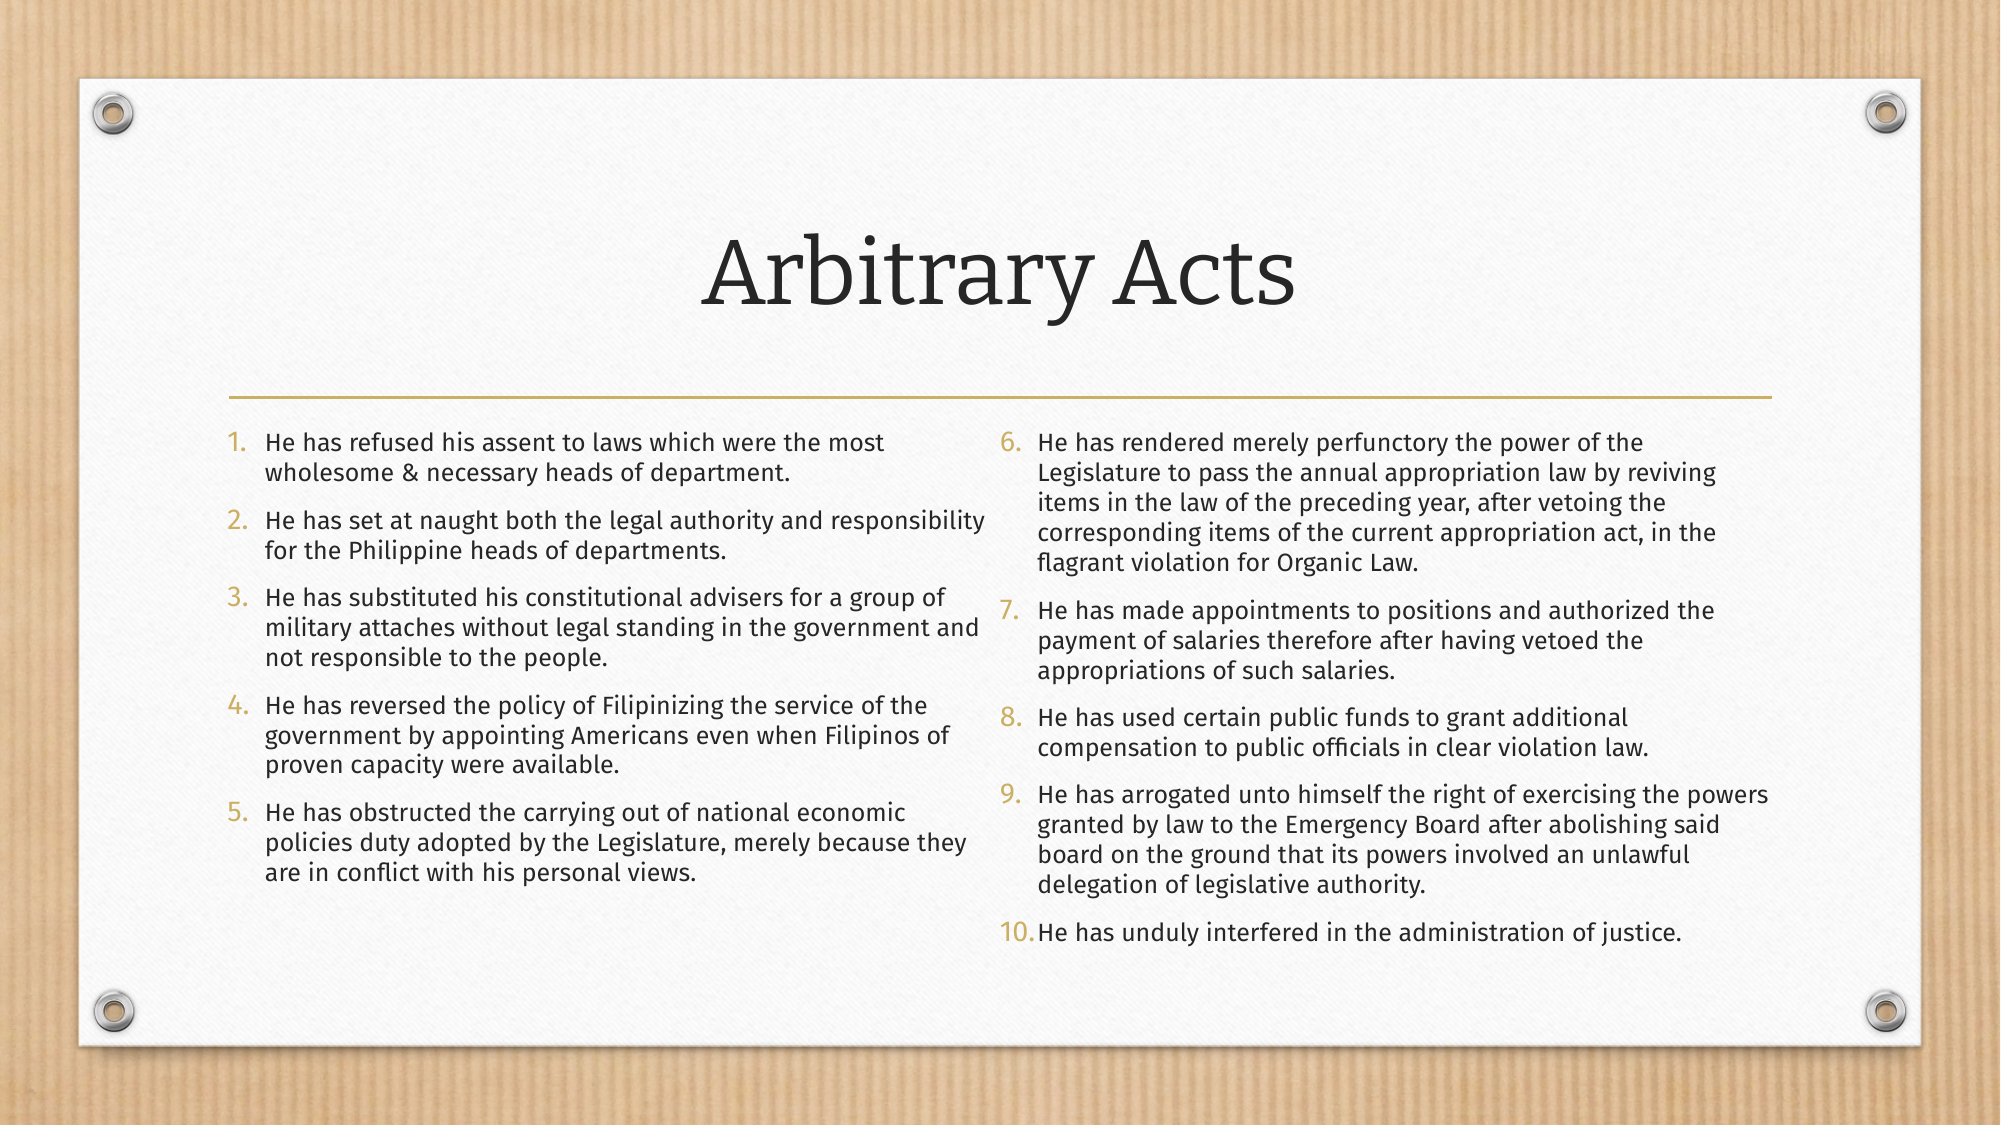

# Arbitrary Acts
He has refused his assent to laws which were the most wholesome & necessary heads of department.
He has set at naught both the legal authority and responsibility for the Philippine heads of departments.
He has substituted his constitutional advisers for a group of military attaches without legal standing in the government and not responsible to the people.
He has reversed the policy of Filipinizing the service of the government by appointing Americans even when Filipinos of proven capacity were available.
He has obstructed the carrying out of national economic policies duty adopted by the Legislature, merely because they are in conflict with his personal views.

He has rendered merely perfunctory the power of the Legislature to pass the annual appropriation law by reviving items in the law of the preceding year, after vetoing the corresponding items of the current appropriation act, in the flagrant violation for Organic Law.
He has made appointments to positions and authorized the payment of salaries therefore after having vetoed the appropriations of such salaries.
He has used certain public funds to grant additional compensation to public officials in clear violation law.
He has arrogated unto himself the right of exercising the powers granted by law to the Emergency Board after abolishing said board on the ground that its powers involved an unlawful delegation of legislative authority.
He has unduly interfered in the administration of justice.